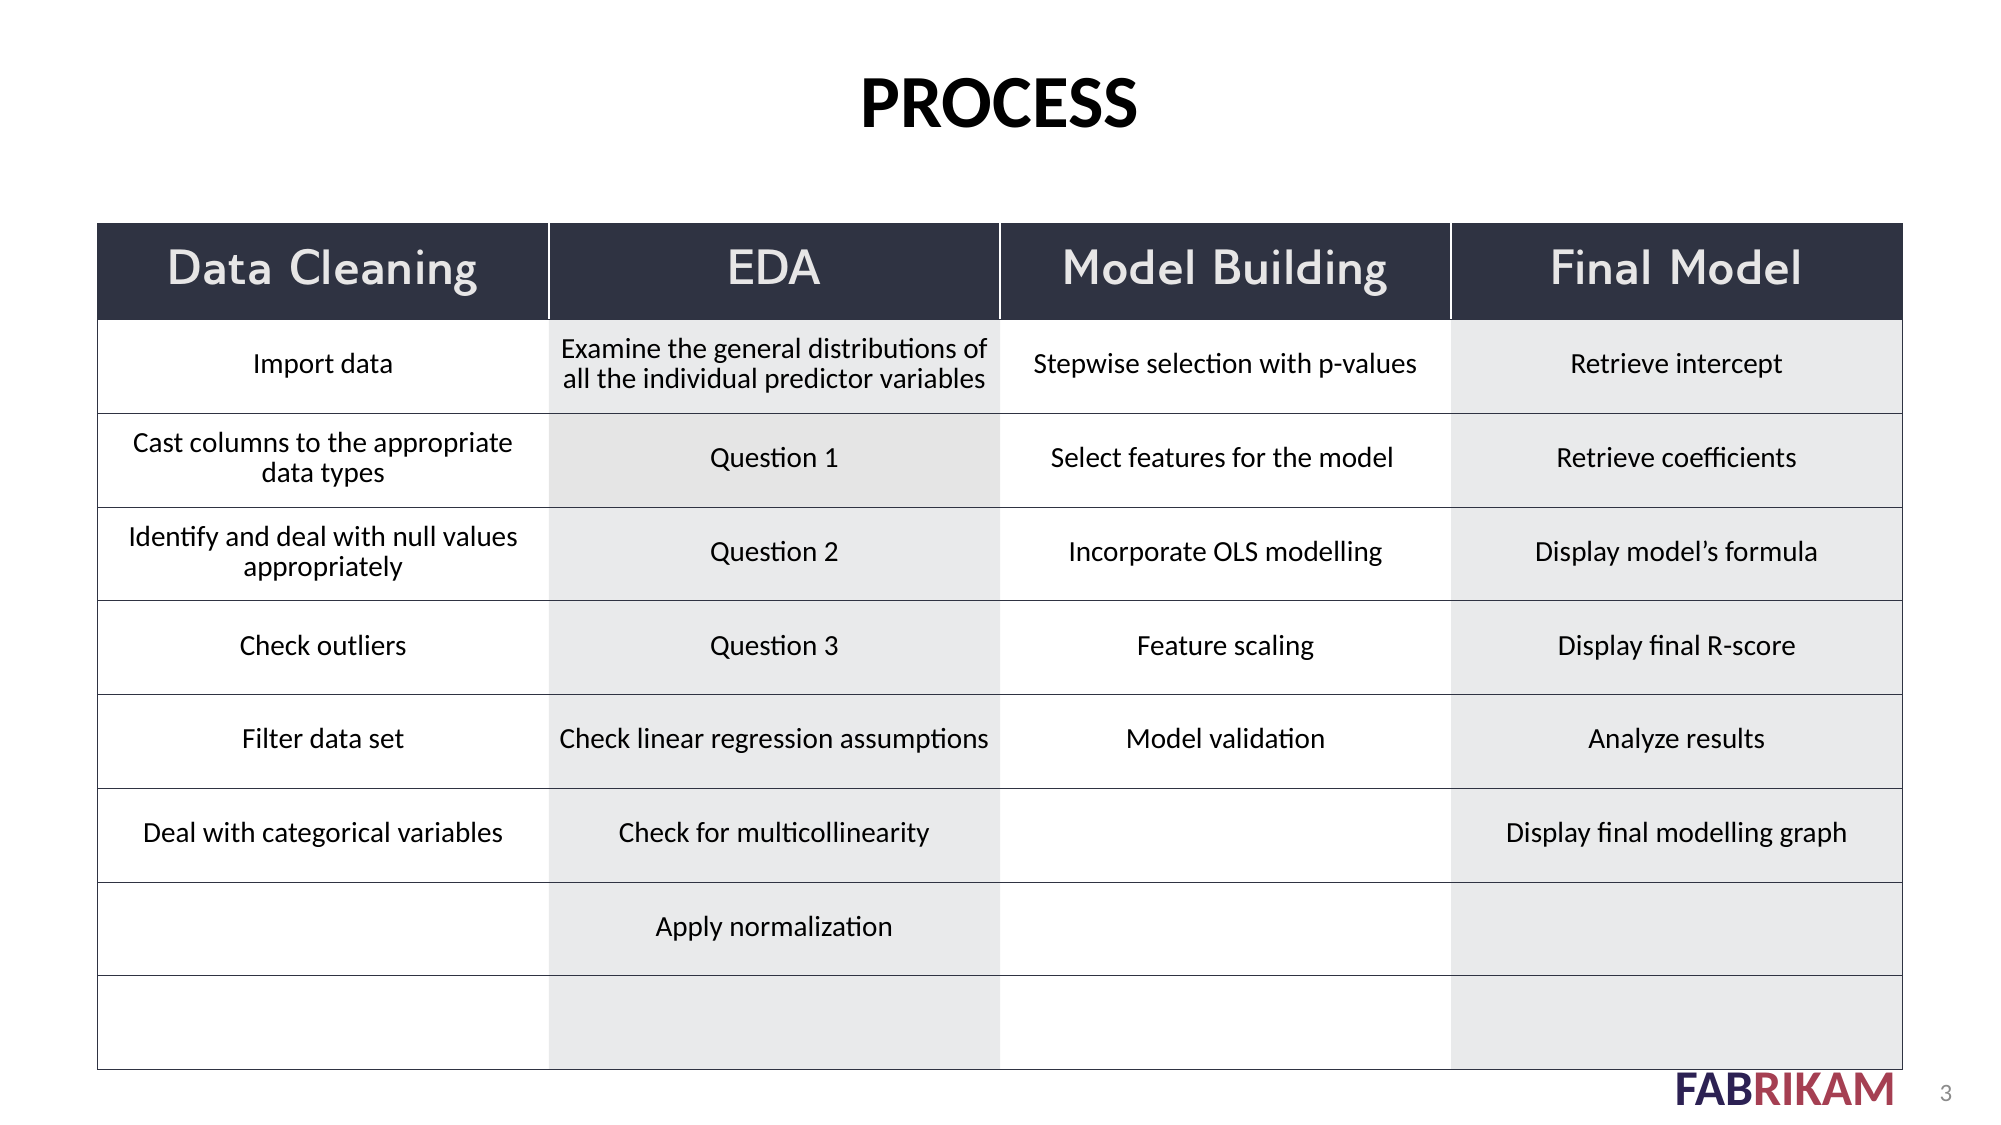

# Process
| Data Cleaning | EDA | Model Building | Final Model |
| --- | --- | --- | --- |
| Import data | Examine the general distributions of all the individual predictor variables | Stepwise selection with p-values | Retrieve intercept |
| Cast columns to the appropriate data types | Question 1 | Select features for the model | Retrieve coefficients |
| Identify and deal with null values appropriately | Question 2 | Incorporate OLS modelling | Display model’s formula |
| Check outliers | Question 3 | Feature scaling | Display final R-score |
| Filter data set | Check linear regression assumptions | Model validation | Analyze results |
| Deal with categorical variables | Check for multicollinearity |  | Display final modelling graph |
|  | Apply normalization |  |  |
|  |  |  |  |
3